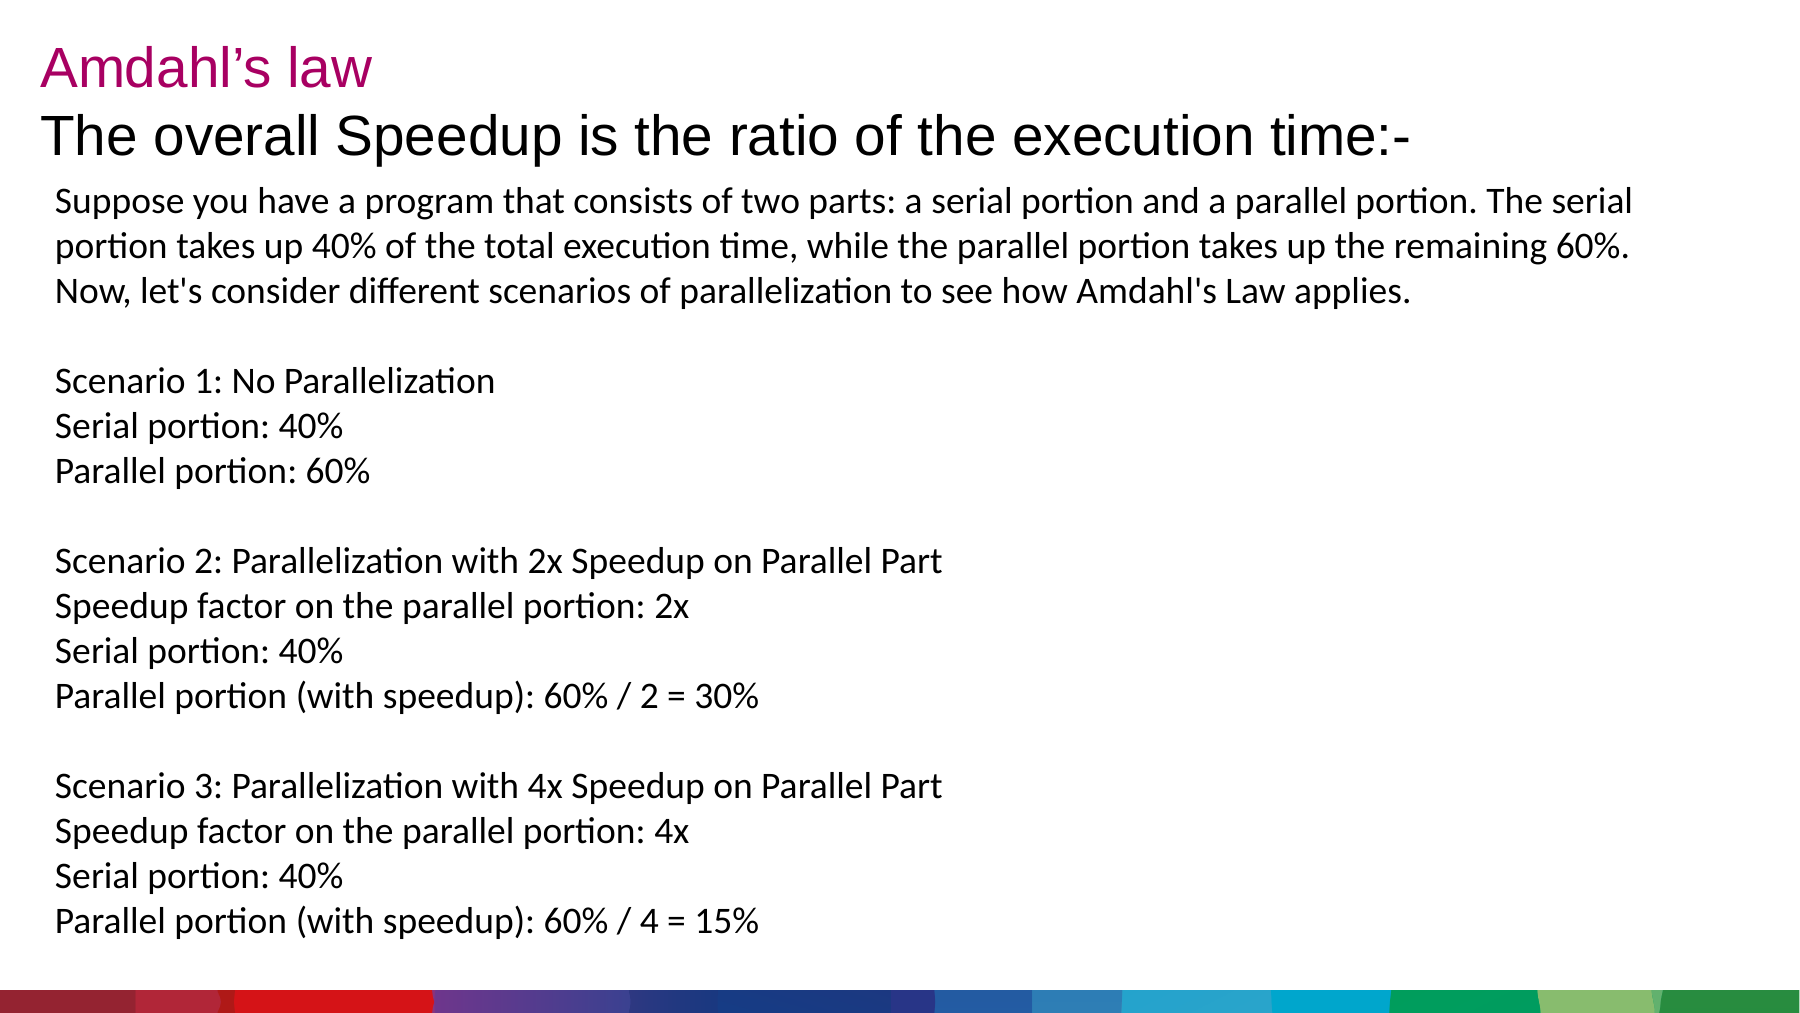

# Amdahl’s law The overall Speedup is the ratio of the execution time:-
Suppose you have a program that consists of two parts: a serial portion and a parallel portion. The serial portion takes up 40% of the total execution time, while the parallel portion takes up the remaining 60%. Now, let's consider different scenarios of parallelization to see how Amdahl's Law applies.

Scenario 1: No Parallelization
Serial portion: 40%
Parallel portion: 60%

Scenario 2: Parallelization with 2x Speedup on Parallel Part
Speedup factor on the parallel portion: 2x
Serial portion: 40%
Parallel portion (with speedup): 60% / 2 = 30%

Scenario 3: Parallelization with 4x Speedup on Parallel Part
Speedup factor on the parallel portion: 4x
Serial portion: 40%
Parallel portion (with speedup): 60% / 4 = 15%